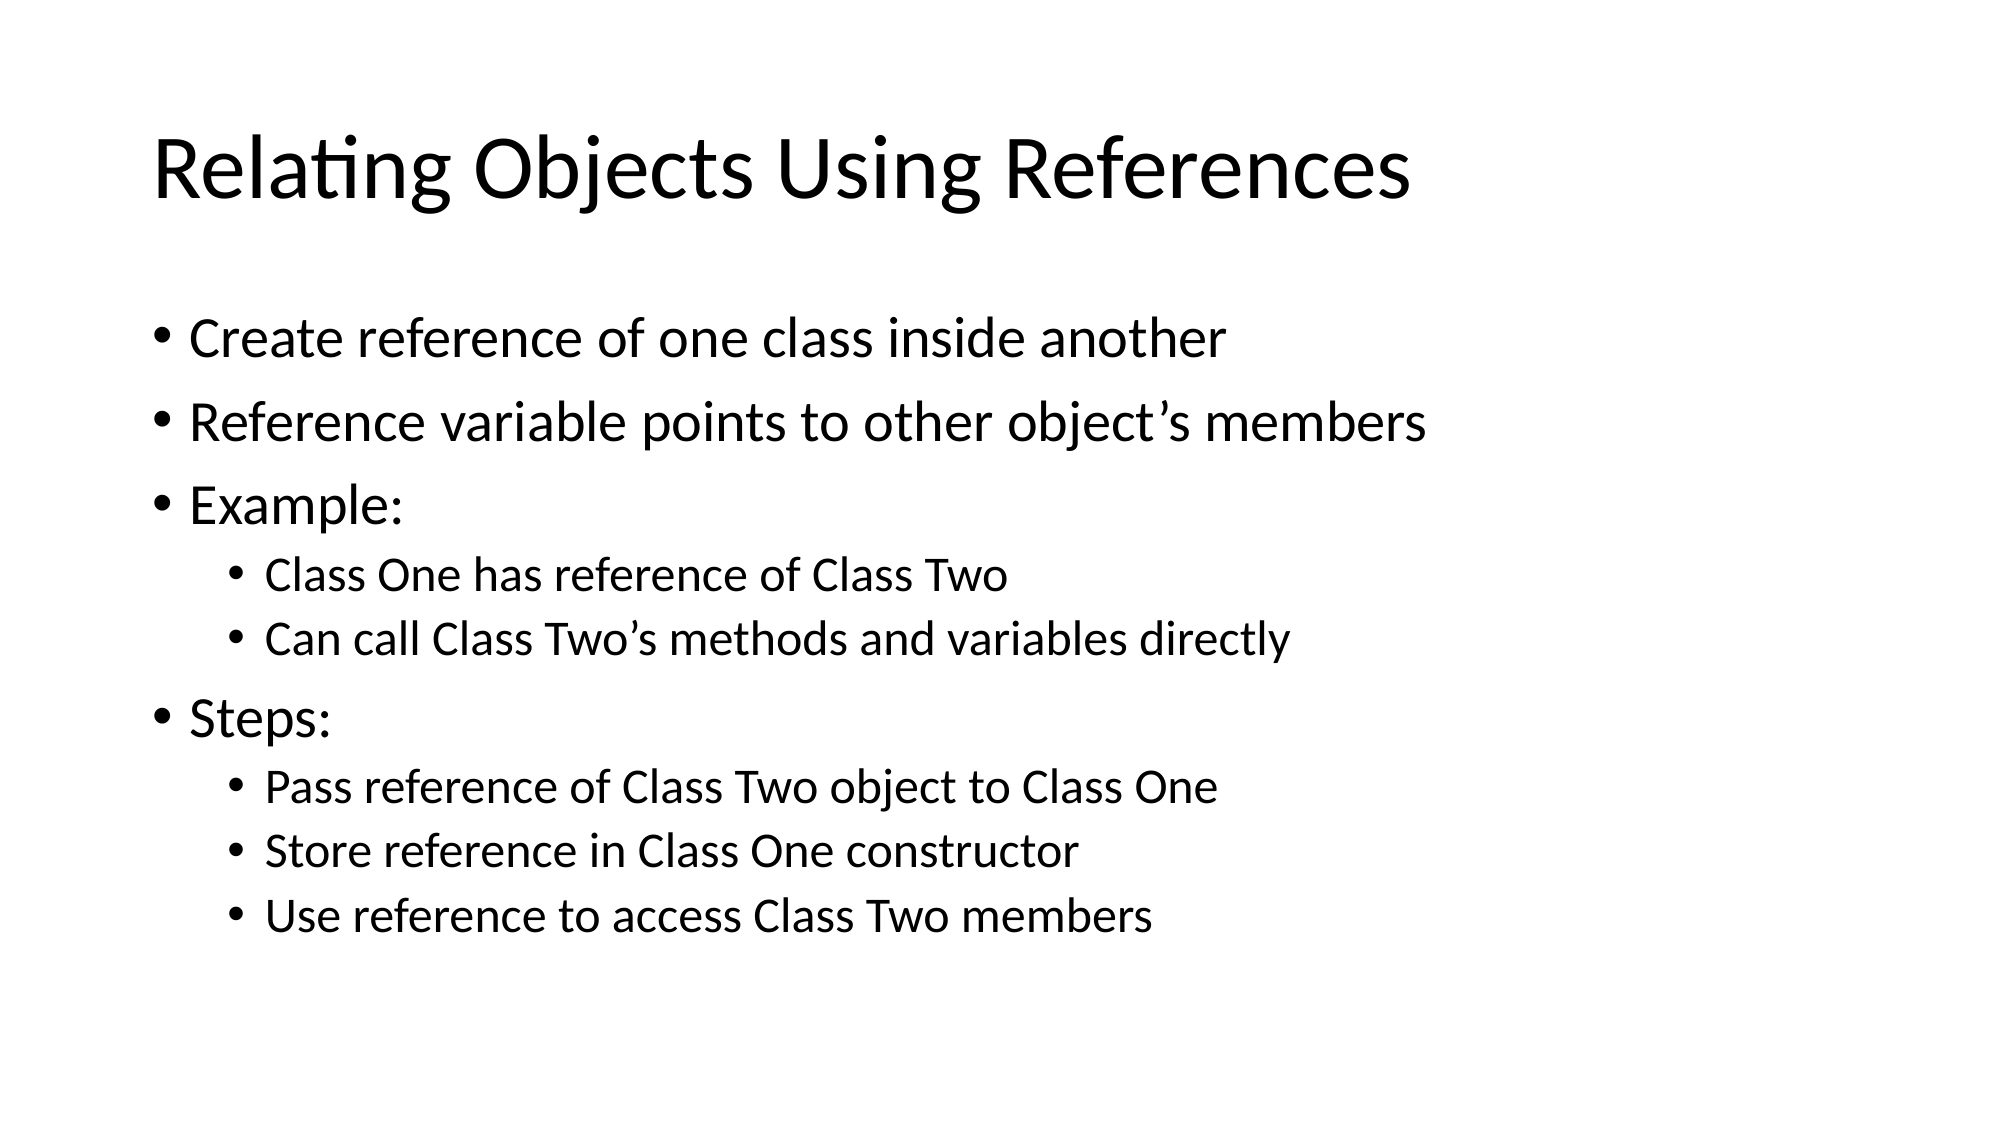

# Relating Objects Using References
Create reference of one class inside another
Reference variable points to other object’s members
Example:
Class One has reference of Class Two
Can call Class Two’s methods and variables directly
Steps:
Pass reference of Class Two object to Class One
Store reference in Class One constructor
Use reference to access Class Two members